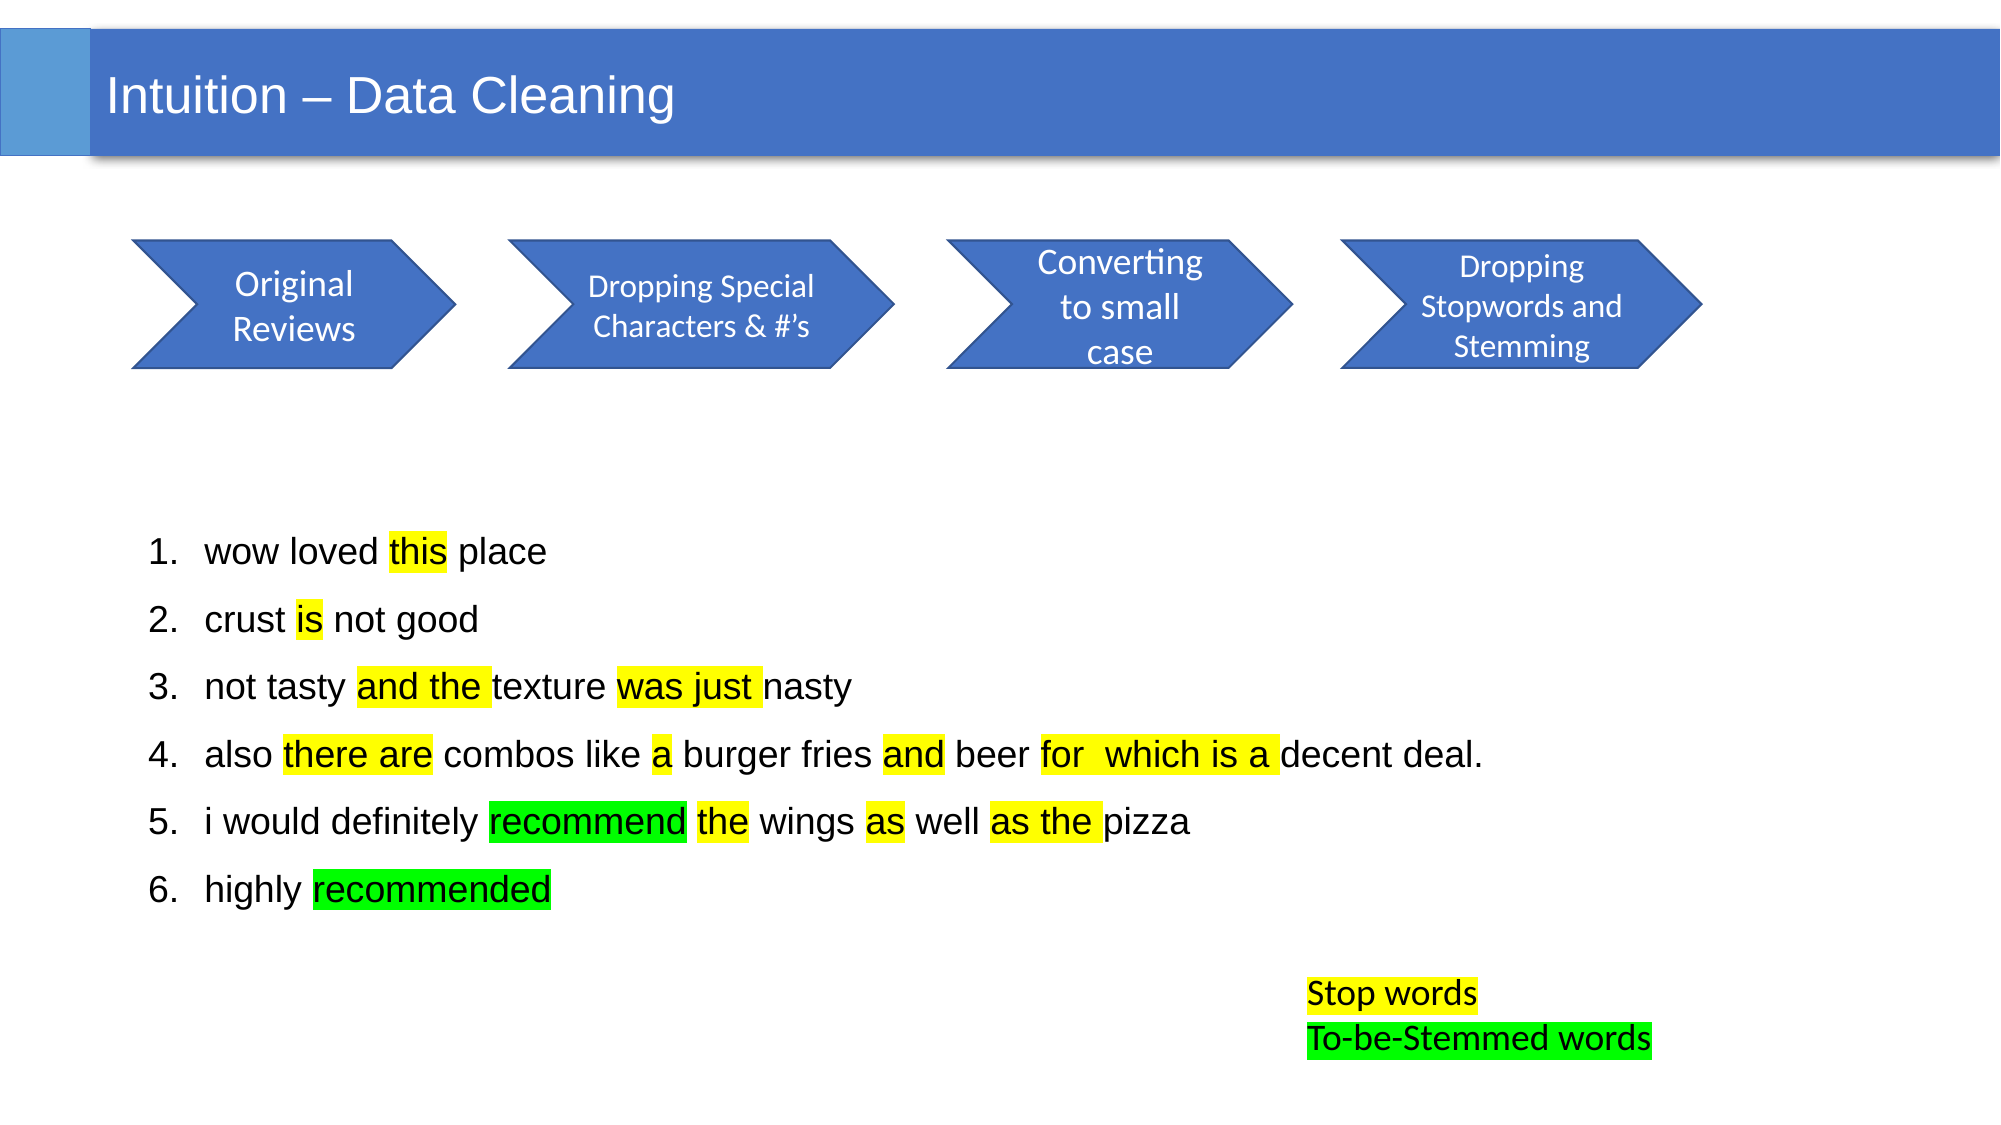

Intuition – Data Cleaning
Dropping Stopwords and Stemming
Original Reviews
Converting to small case
Dropping Special Characters & #’s

wow loved this place
crust is not good
not tasty and the texture was just nasty
also there are combos like a burger fries and beer for  which is a decent deal.
i would definitely recommend the wings as well as the pizza
highly recommended
Stop words
To-be-Stemmed words